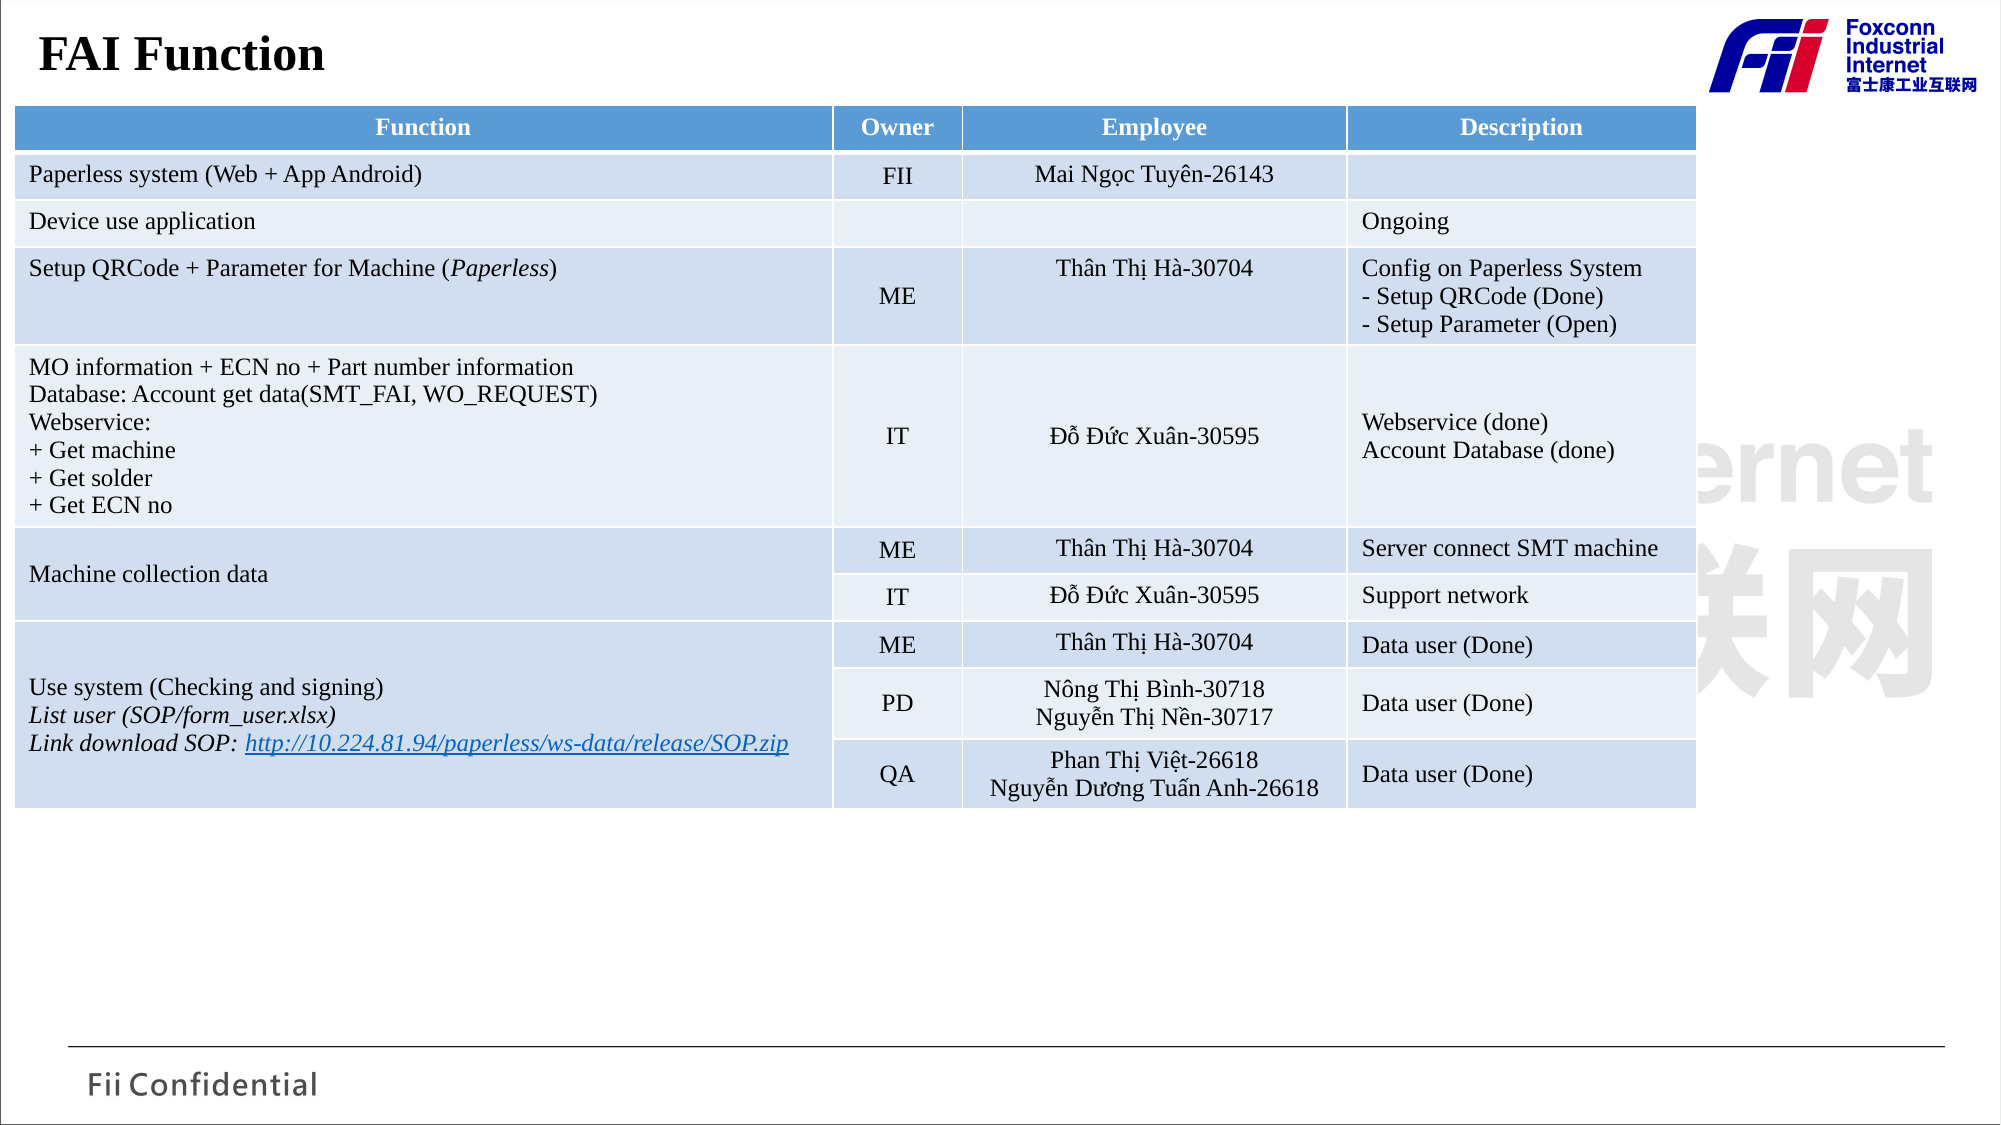

FAI Function
| Function | Owner | Employee | Description |
| --- | --- | --- | --- |
| Paperless system (Web + App Android) | FII | Mai Ngọc Tuyên-26143 |  |
| Device use application |  |  | Ongoing |
| Setup QRCode + Parameter for Machine (Paperless) | ME | Thân Thị Hà-30704 | Config on Paperless System - Setup QRCode (Done) - Setup Parameter (Open) |
| MO information + ECN no + Part number information Database: Account get data(SMT\_FAI, WO\_REQUEST) Webservice: + Get machine + Get solder + Get ECN no | IT | Đỗ Đức Xuân-30595 | Webservice (done) Account Database (done) |
| Machine collection data | ME | Thân Thị Hà-30704 | Server connect SMT machine |
|  | IT | Đỗ Đức Xuân-30595 | Support network |
| Use system (Checking and signing) List user (SOP/form\_user.xlsx) Link download SOP: http://10.224.81.94/paperless/ws-data/release/SOP.zip | ME | Thân Thị Hà-30704 | Data user (Done) |
|  | PD | Nông Thị Bình-30718 Nguyễn Thị Nền-30717 | Data user (Done) |
|  | QA | Phan Thị Việt-26618 Nguyễn Dương Tuấn Anh-26618 | Data user (Done) |